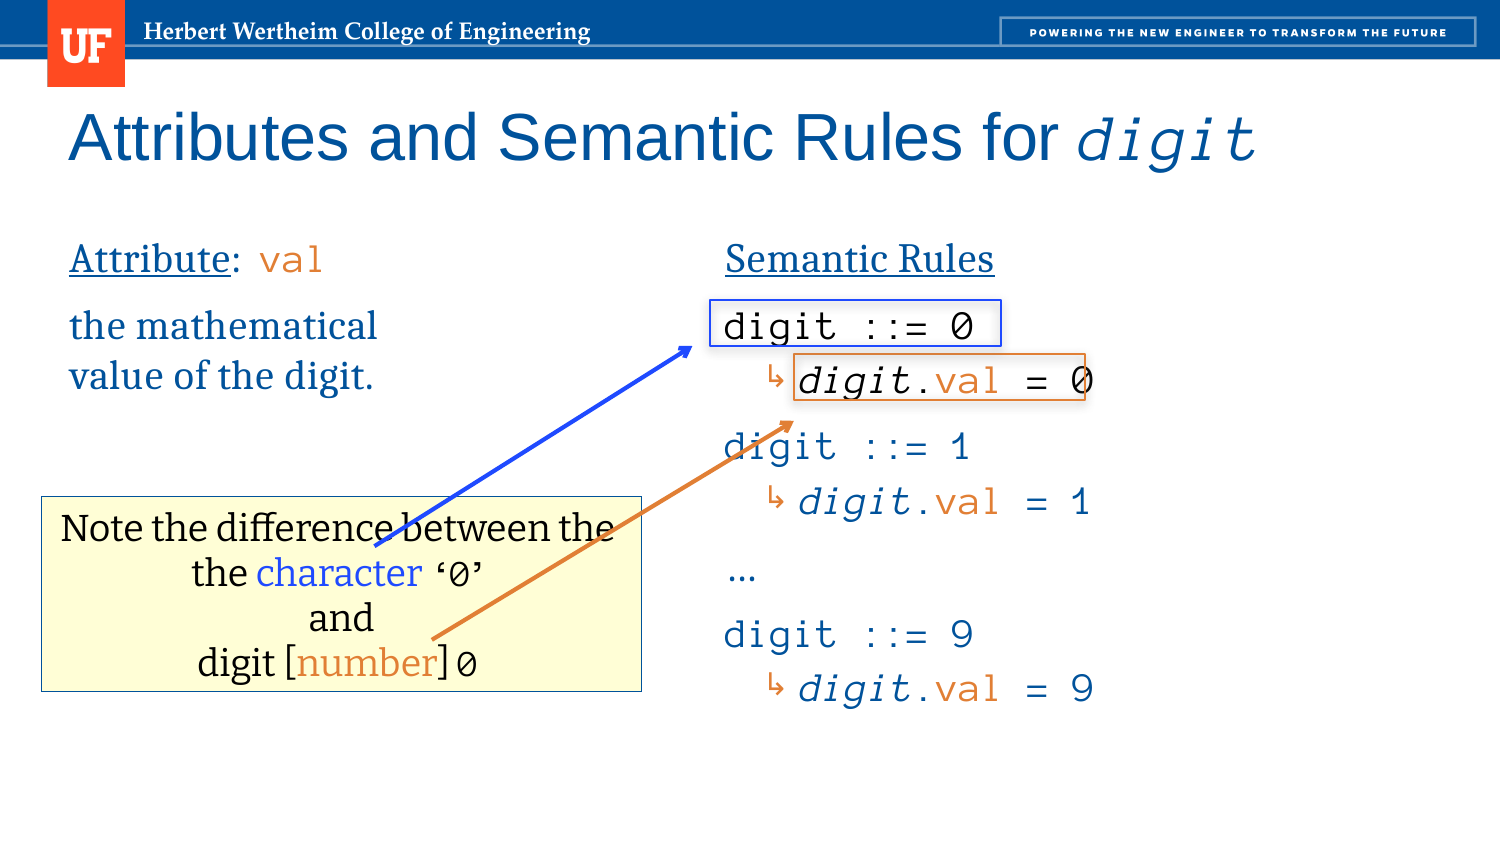

# Attributes and Semantic Rules for digit
Attribute:  val
the mathematical value of the digit.
Semantic Rules
digit ::= 0
digit.val = 0
digit ::= 1
digit.val = 1
…
digit ::= 9
digit.val = 9

Note the difference between the
the character ‘0’
and
digit [number] 0